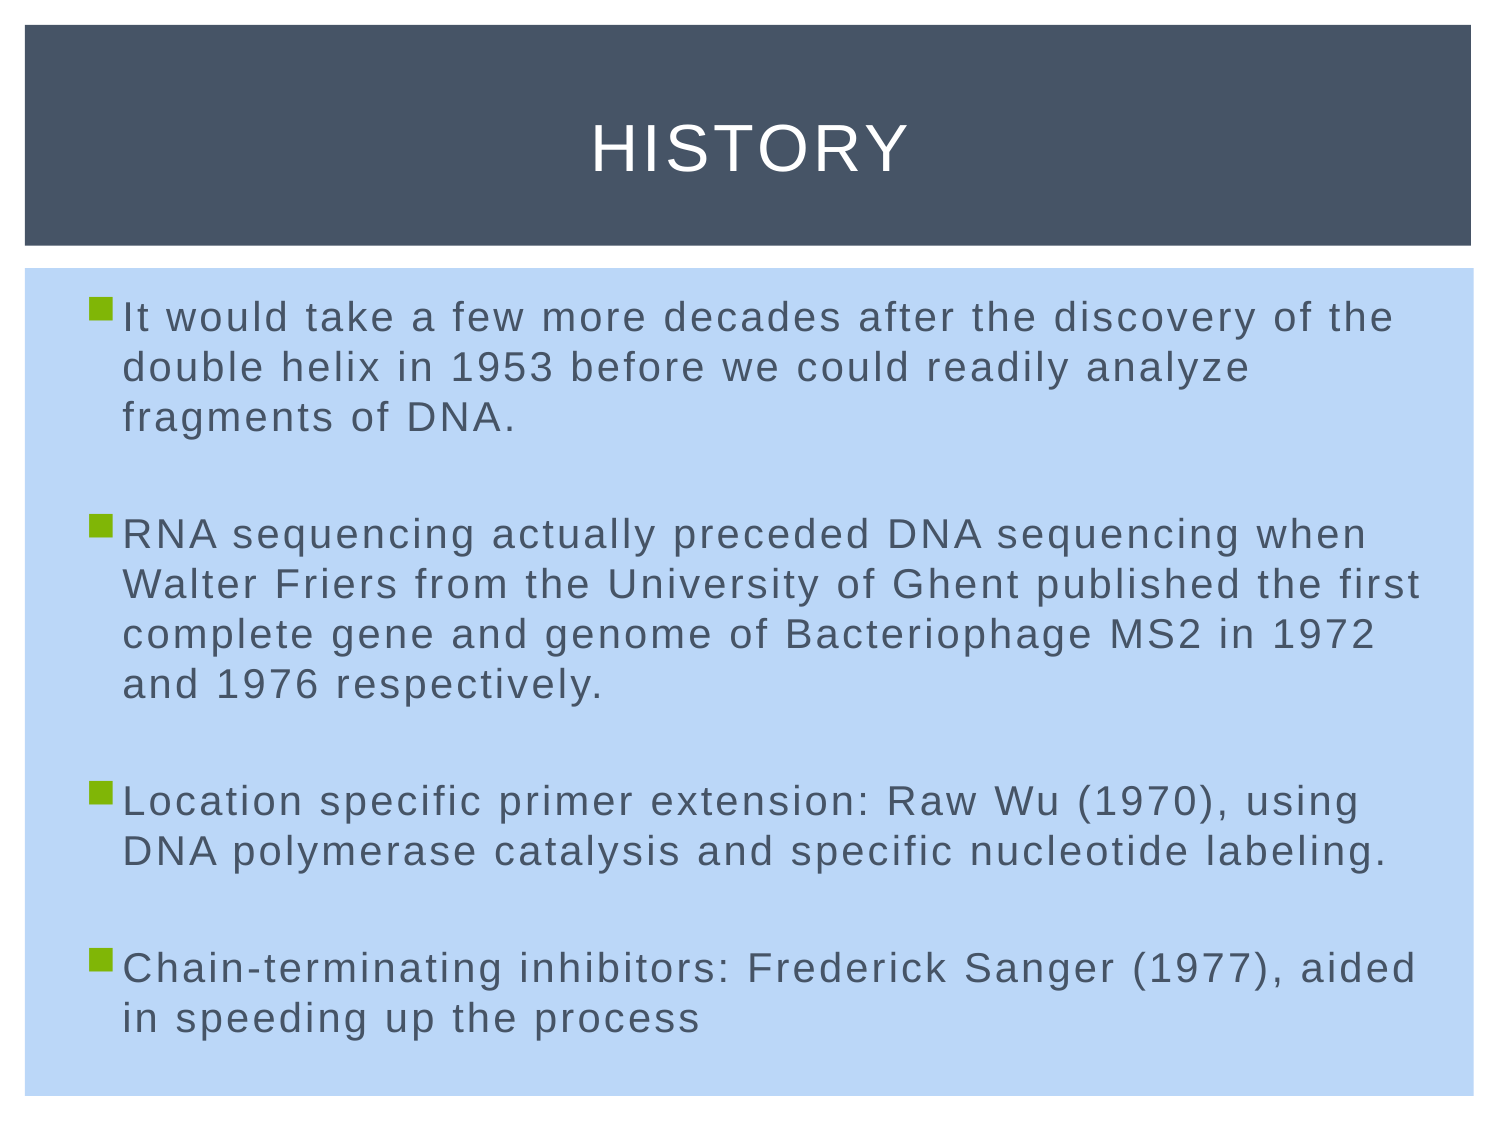

# History
It would take a few more decades after the discovery of the double helix in 1953 before we could readily analyze fragments of DNA.

RNA sequencing actually preceded DNA sequencing when Walter Friers from the University of Ghent published the first complete gene and genome of Bacteriophage MS2 in 1972 and 1976 respectively.

Location specific primer extension: Raw Wu (1970), using DNA polymerase catalysis and specific nucleotide labeling.

Chain-terminating inhibitors: Frederick Sanger (1977), aided in speeding up the process